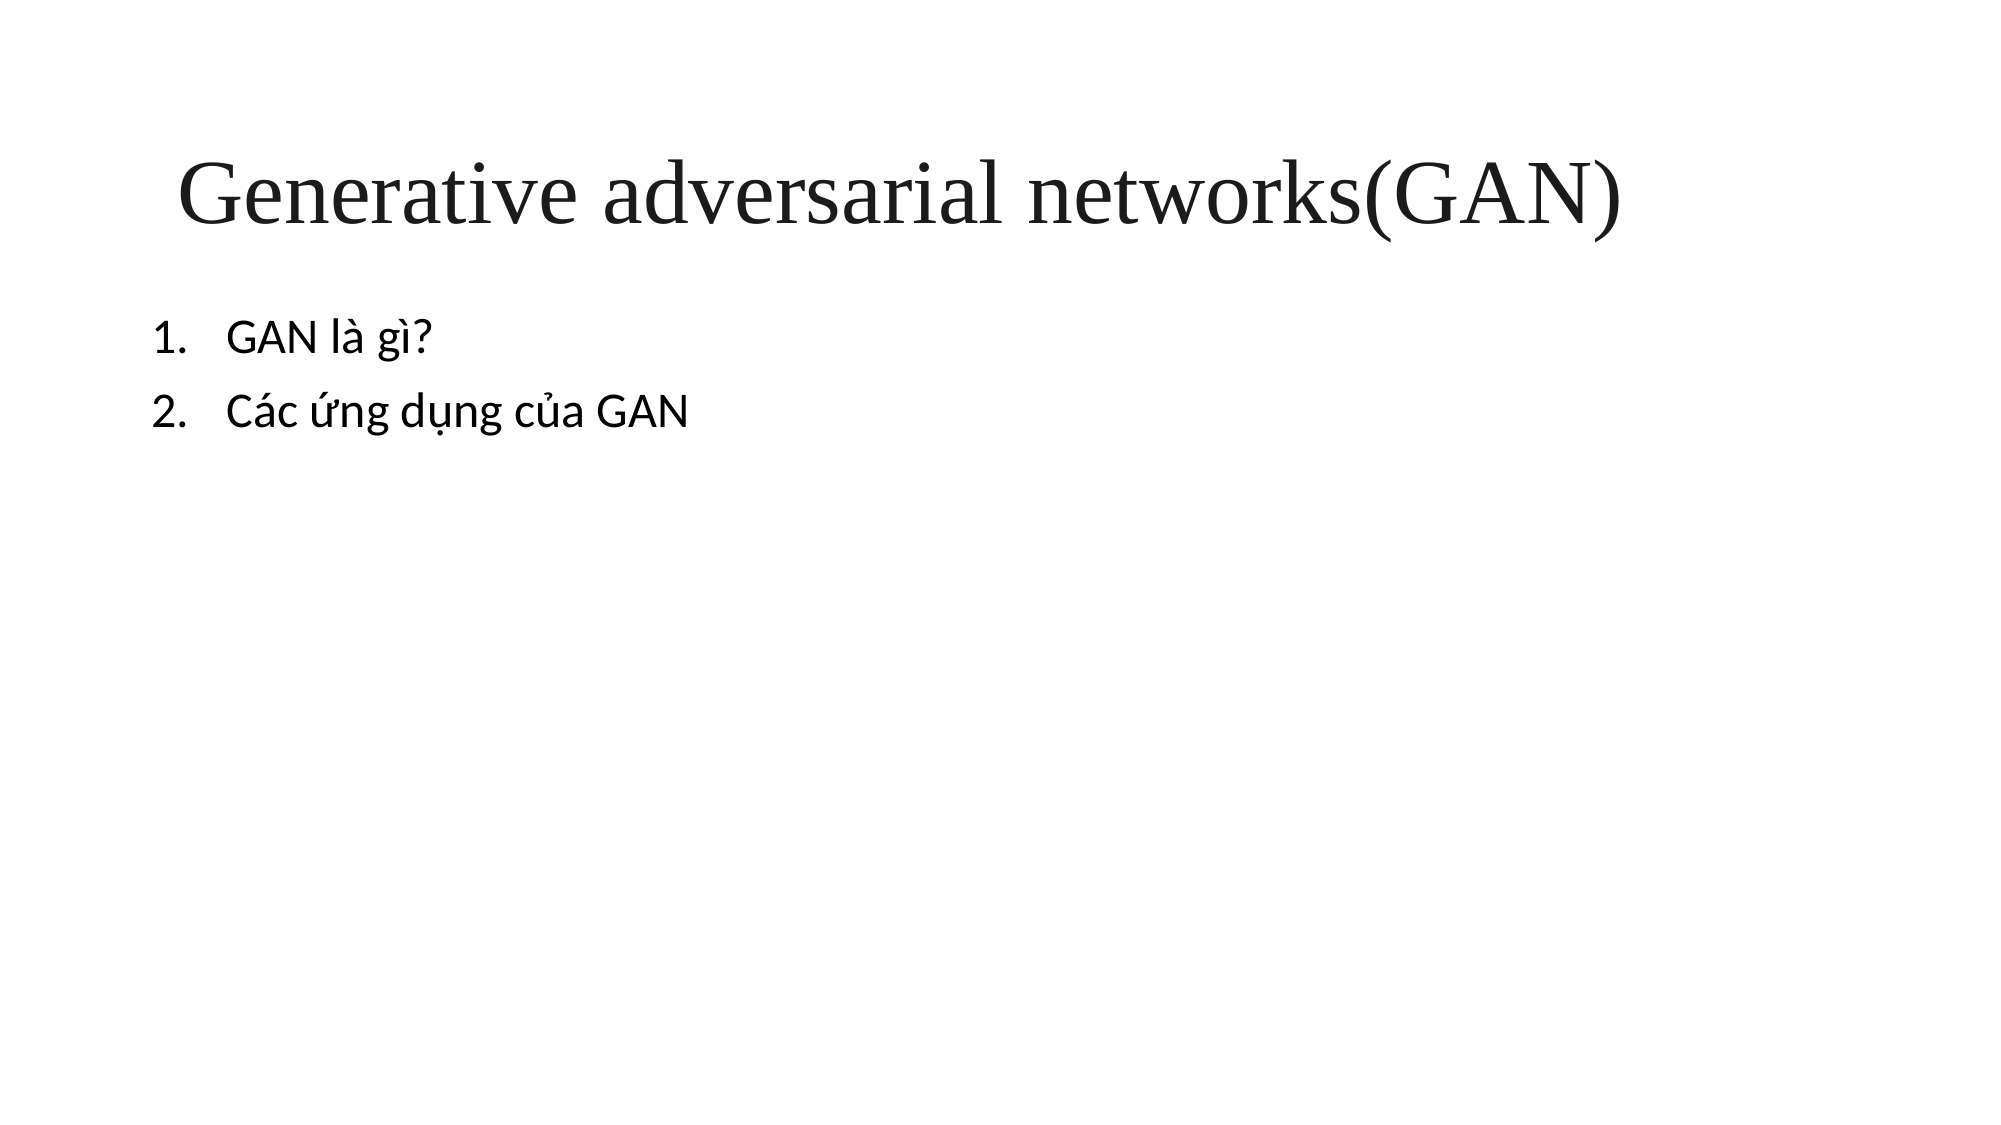

Generative adversarial networks(GAN)
GAN là gì?
Các ứng dụng của GAN